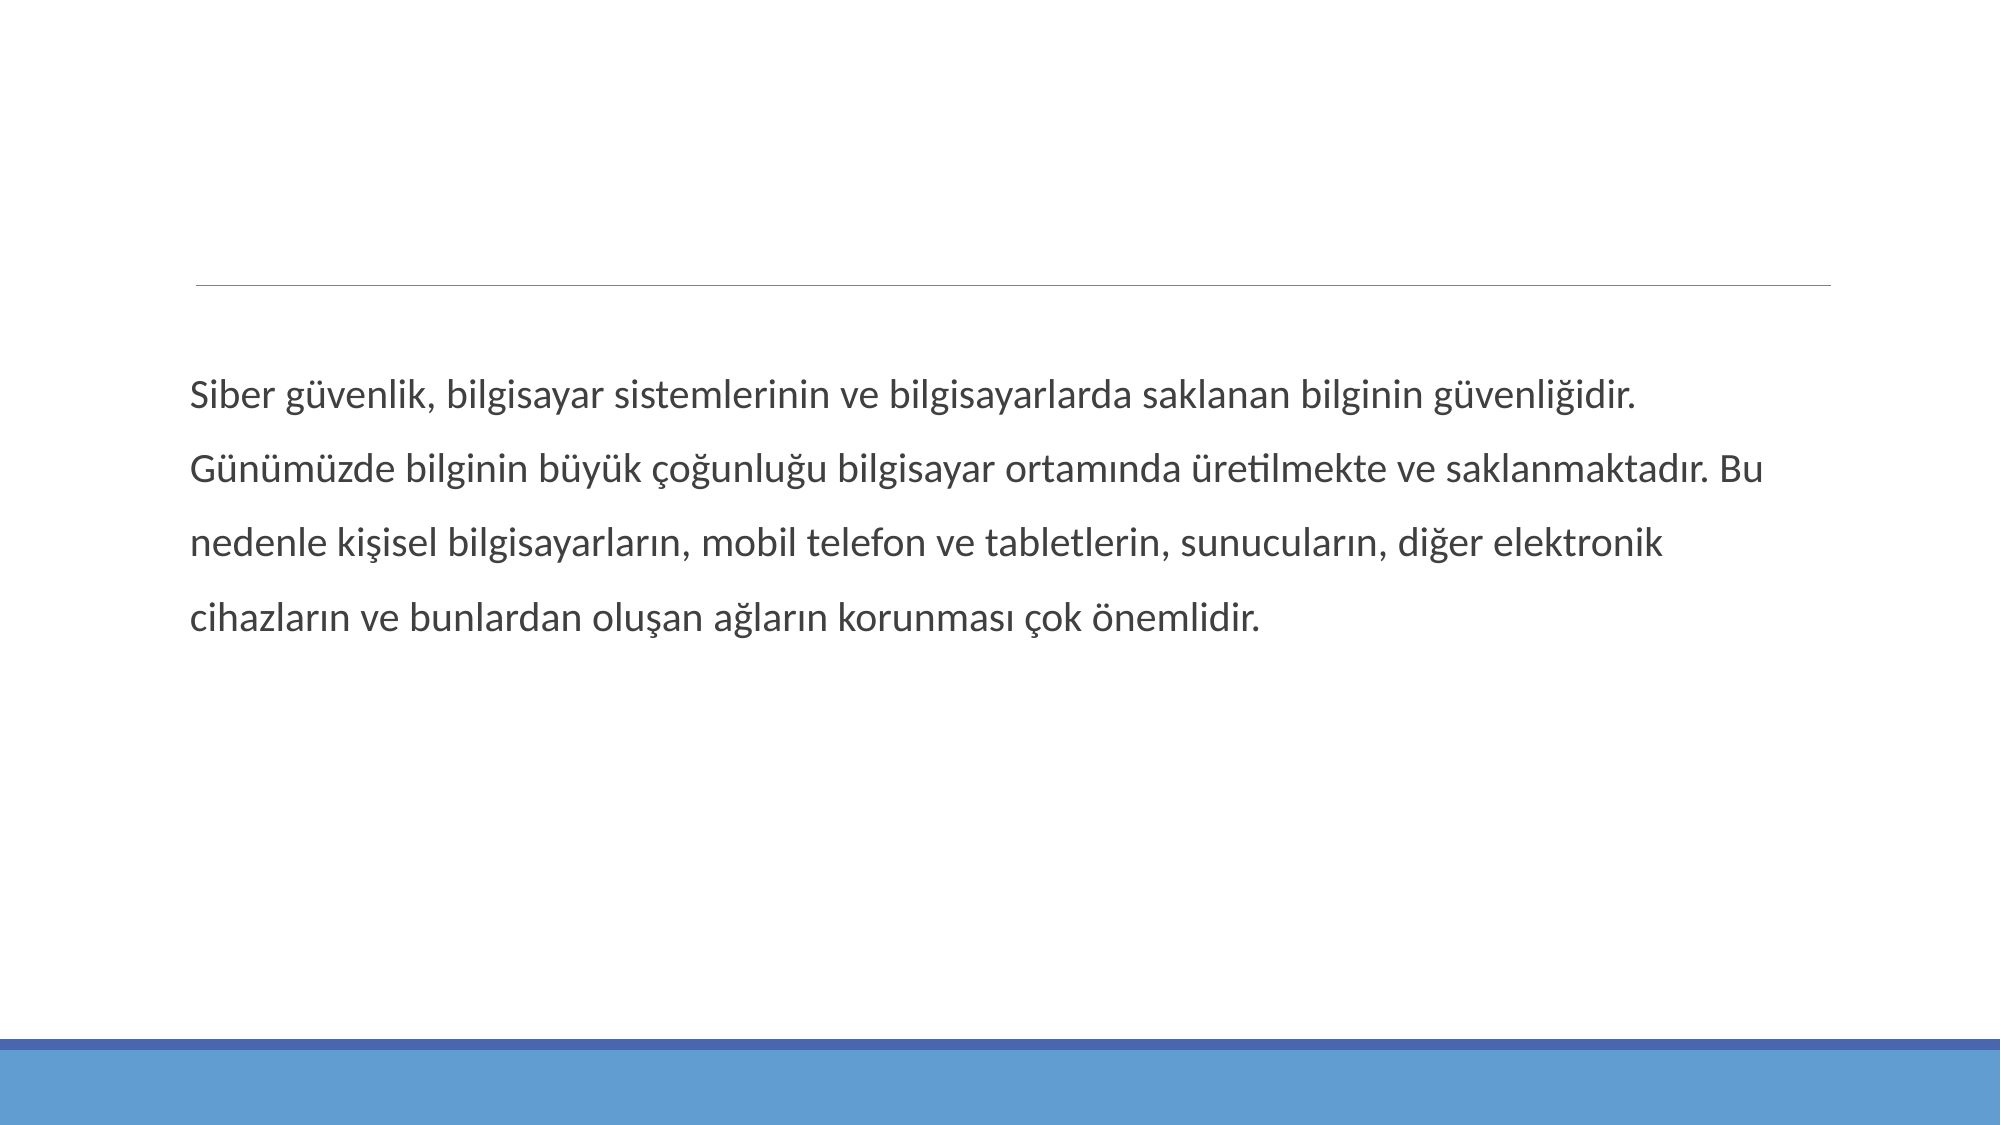

Siber güvenlik, bilgisayar sistemlerinin ve bilgisayarlarda saklanan bilginin güvenliğidir.
Günümüzde bilginin büyük çoğunluğu bilgisayar ortamında üretilmekte ve saklanmaktadır. Bu
nedenle kişisel bilgisayarların, mobil telefon ve tabletlerin, sunucuların, diğer elektronik
cihazların ve bunlardan oluşan ağların korunması çok önemlidir.